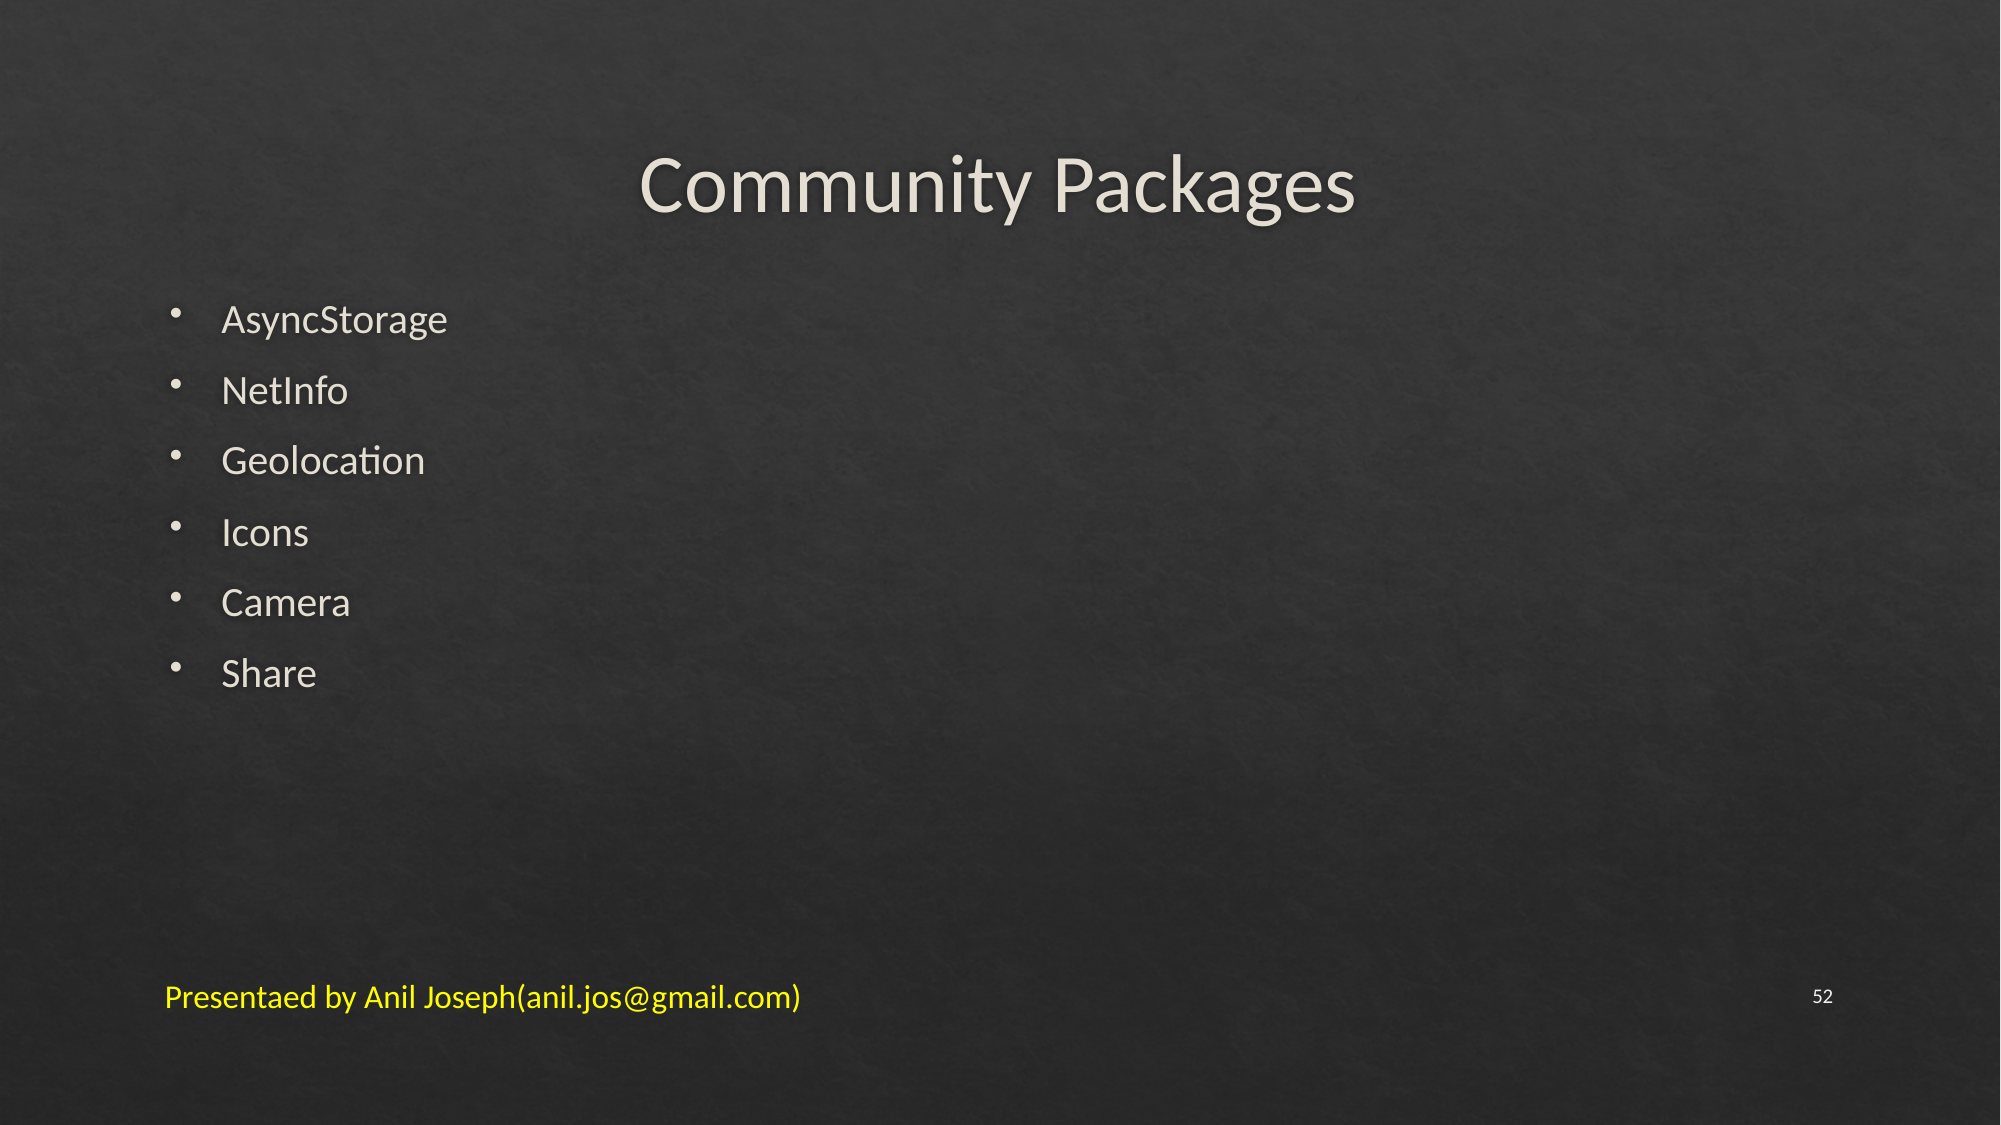

# Community Packages
AsyncStorage
NetInfo
Geolocation
Icons
Camera
Share

Presentaed by Anil Joseph(anil.jos@gmail.com)
52